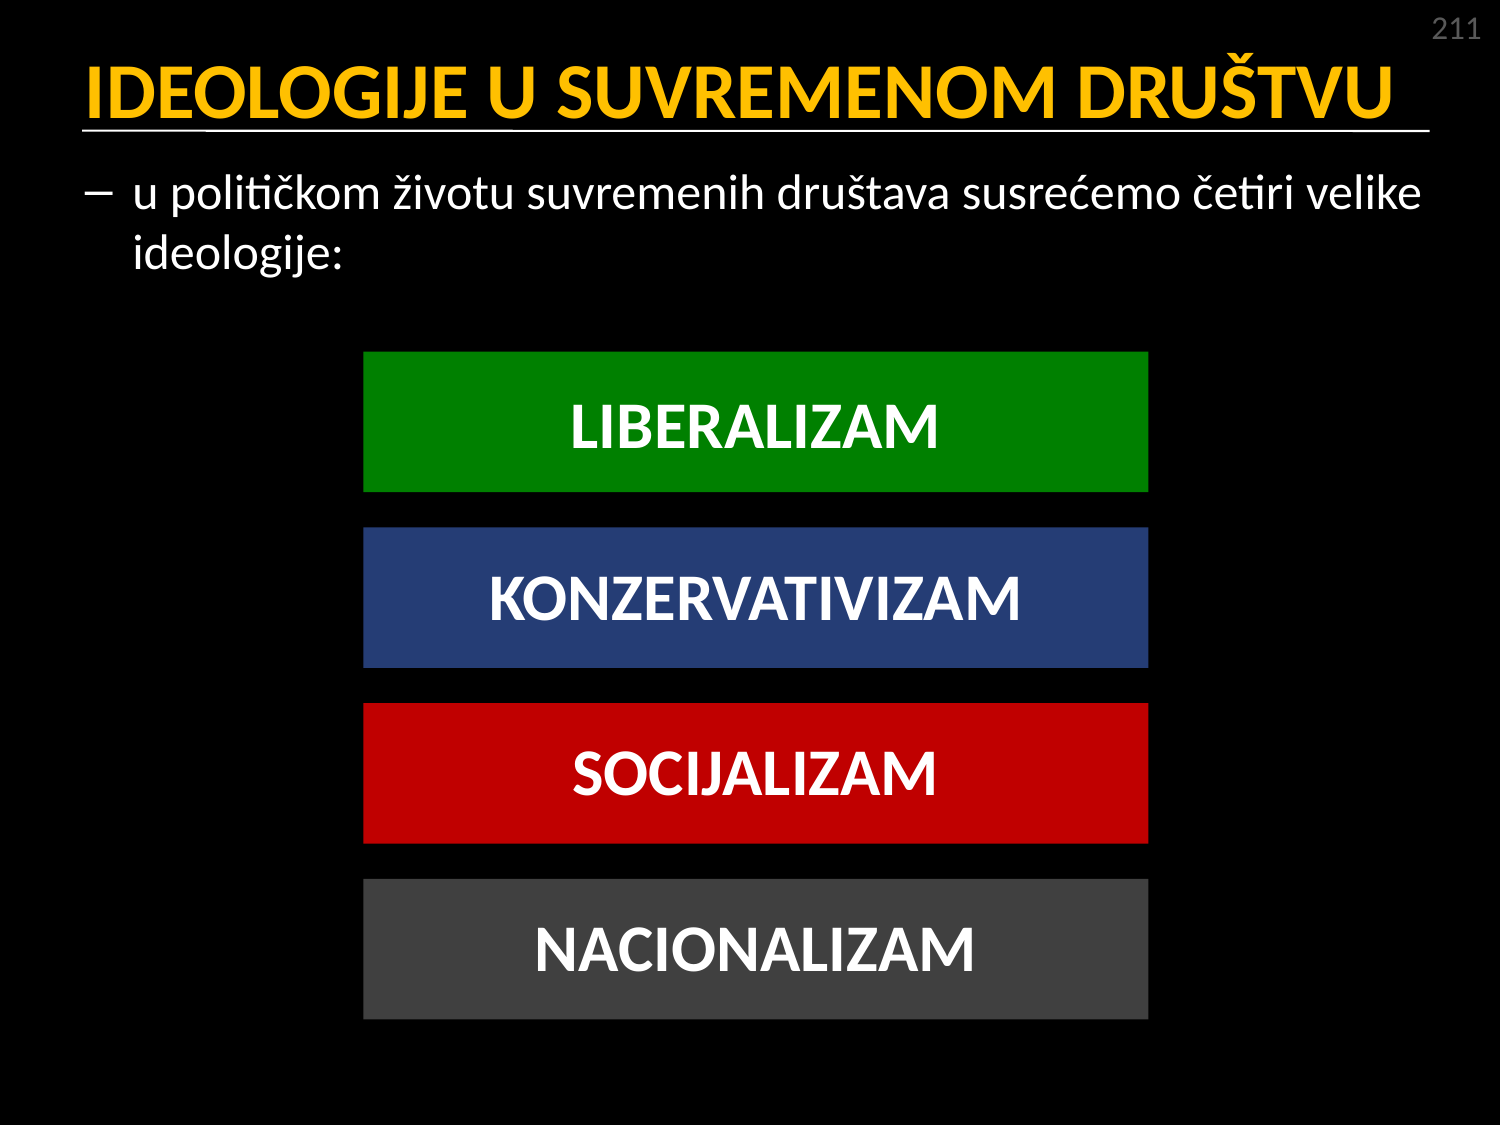

211
IDEOLOGIJE U SUVREMENOM DRUŠTVU
u političkom životu suvremenih društava susrećemo četiri velike ideologije:
LIBERALIZAM
KONZERVATIVIZAM
SOCIJALIZAM
NACIONALIZAM